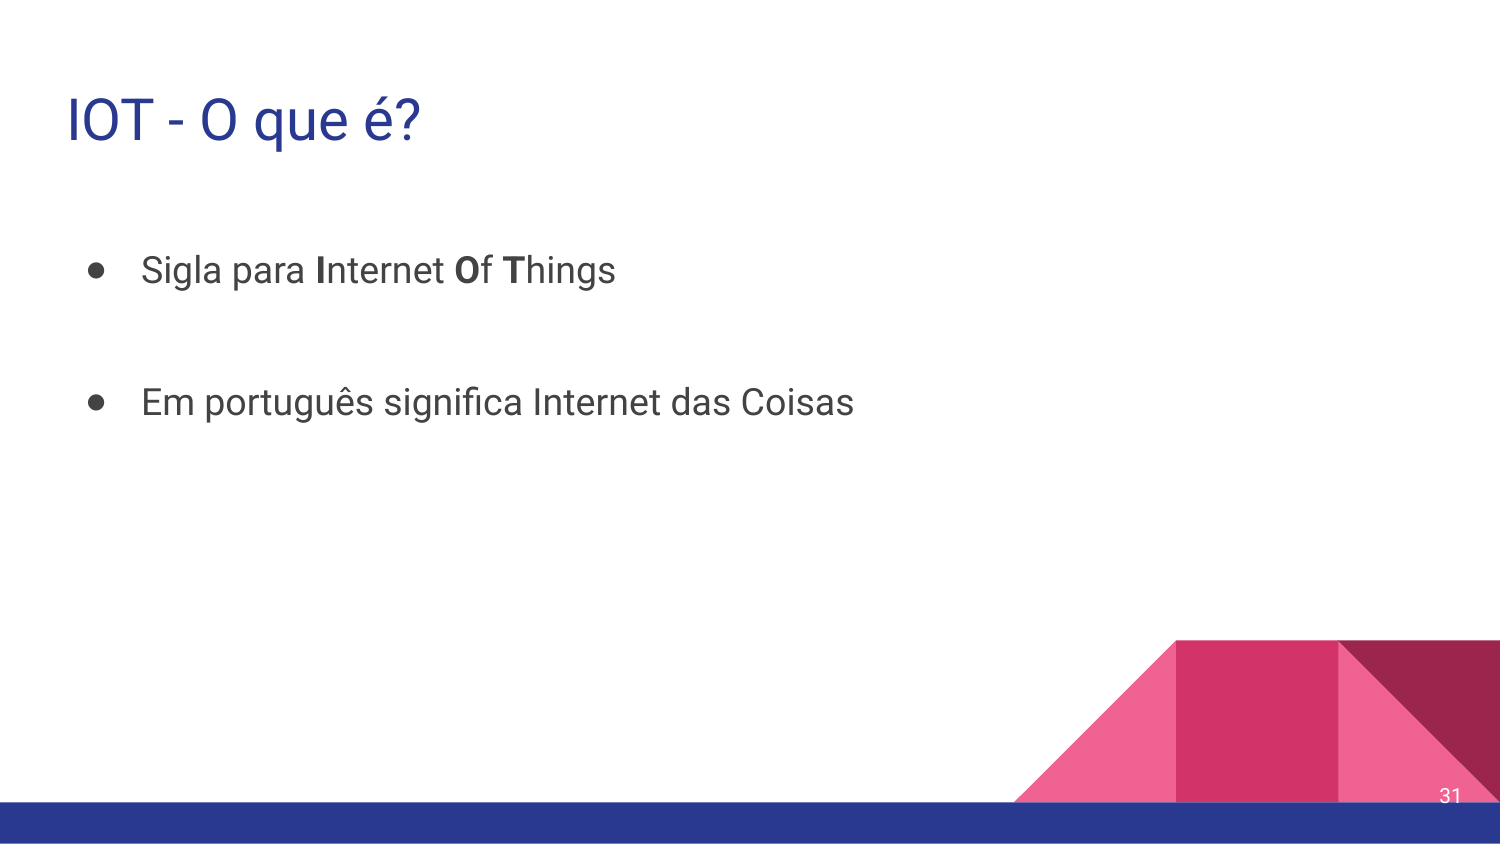

# IOT - O que é?
Sigla para Internet Of Things
Em português significa Internet das Coisas
31